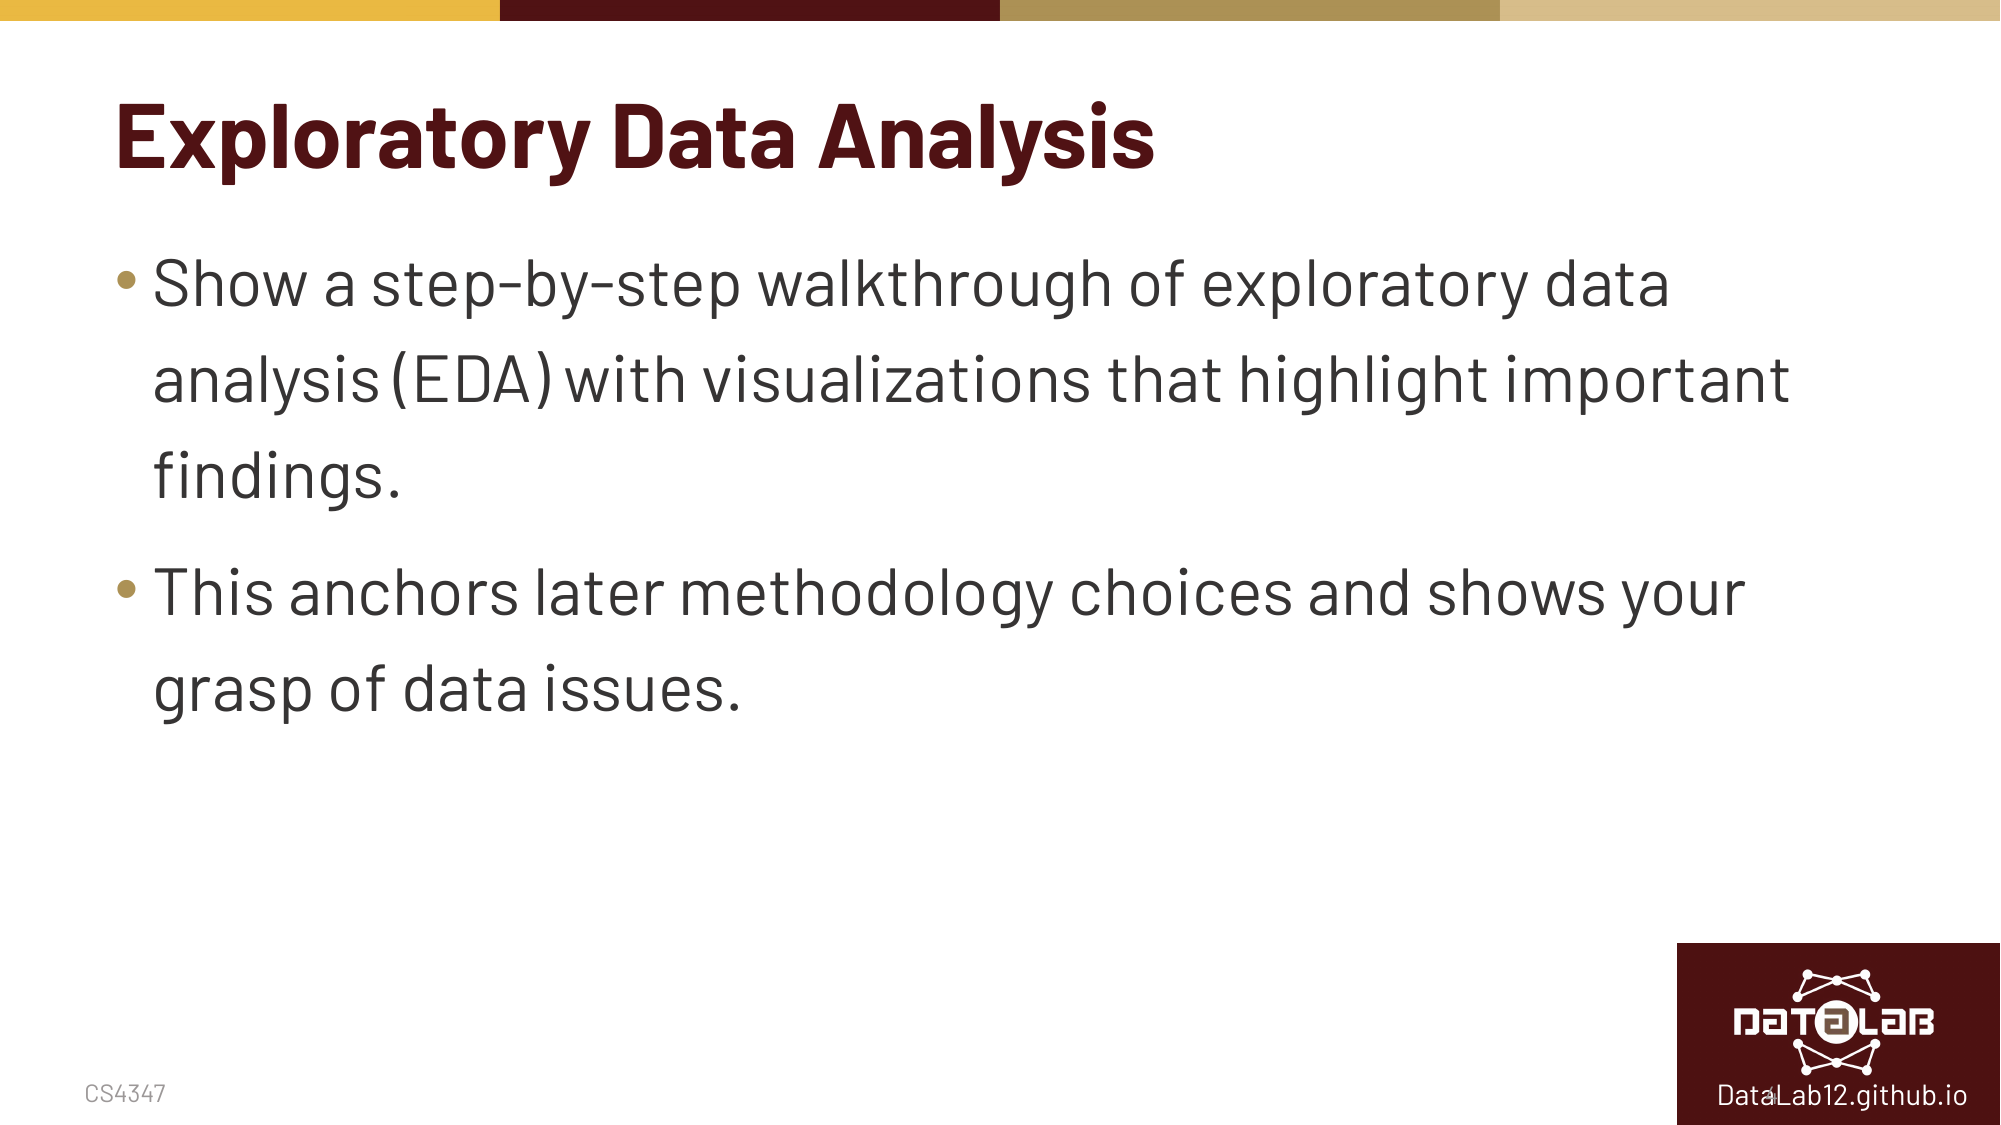

# Exploratory Data Analysis
Show a step-by-step walkthrough of exploratory data analysis (EDA) with visualizations that highlight important findings.
This anchors later methodology choices and shows your grasp of data issues.
4
CS4347